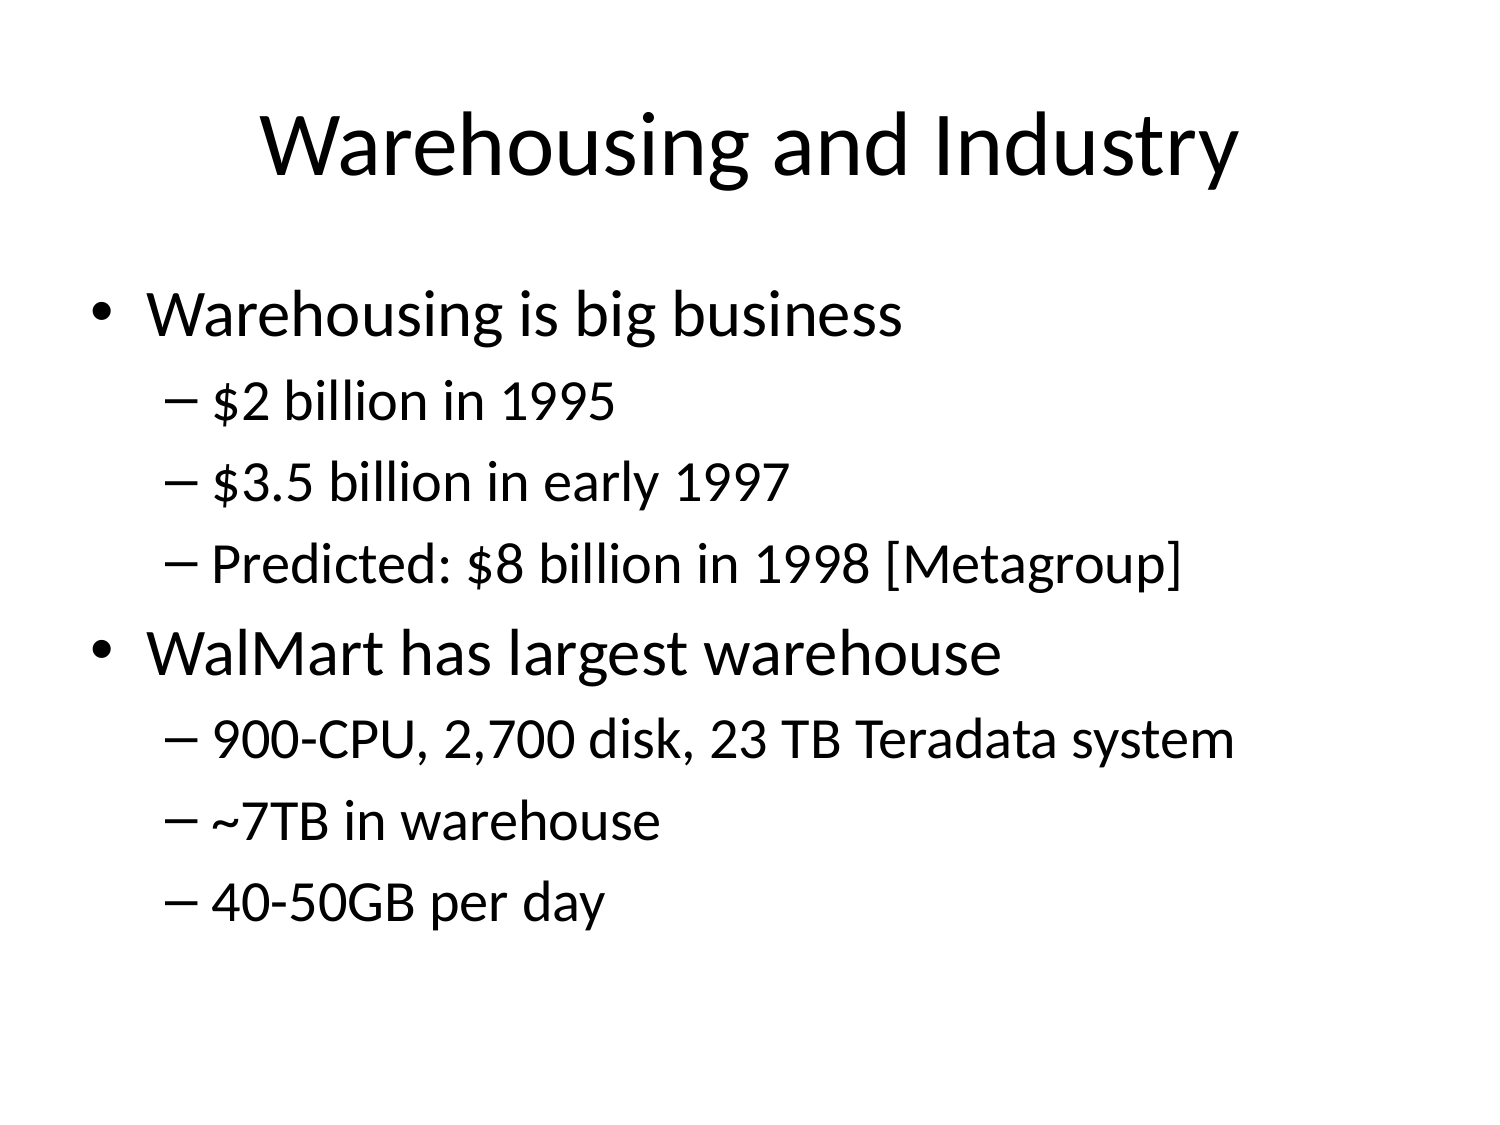

# Warehousing and Industry
Warehousing is big business
$2 billion in 1995
$3.5 billion in early 1997
Predicted: $8 billion in 1998 [Metagroup]
WalMart has largest warehouse
900-CPU, 2,700 disk, 23 TB Teradata system
~7TB in warehouse
40-50GB per day